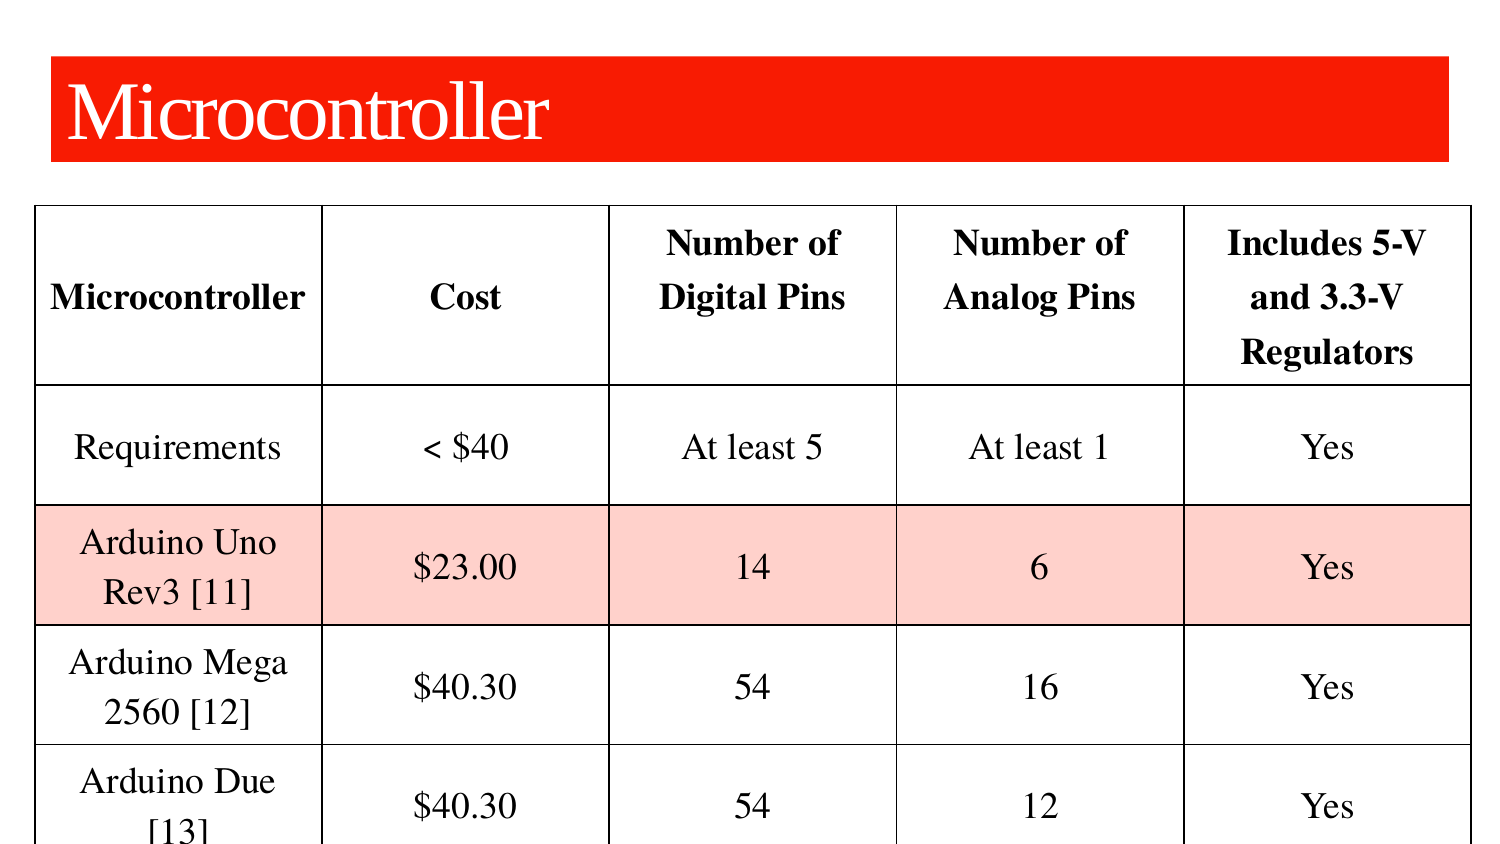

# Microcontroller
| Microcontroller | Cost | Number of Digital Pins | Number of Analog Pins | Includes 5-V and 3.3-V Regulators |
| --- | --- | --- | --- | --- |
| Requirements | < $40 | At least 5 | At least 1 | Yes |
| Arduino Uno Rev3 [11] | $23.00 | 14 | 6 | Yes |
| Arduino Mega 2560 [12] | $40.30 | 54 | 16 | Yes |
| Arduino Due [13] | $40.30 | 54 | 12 | Yes |